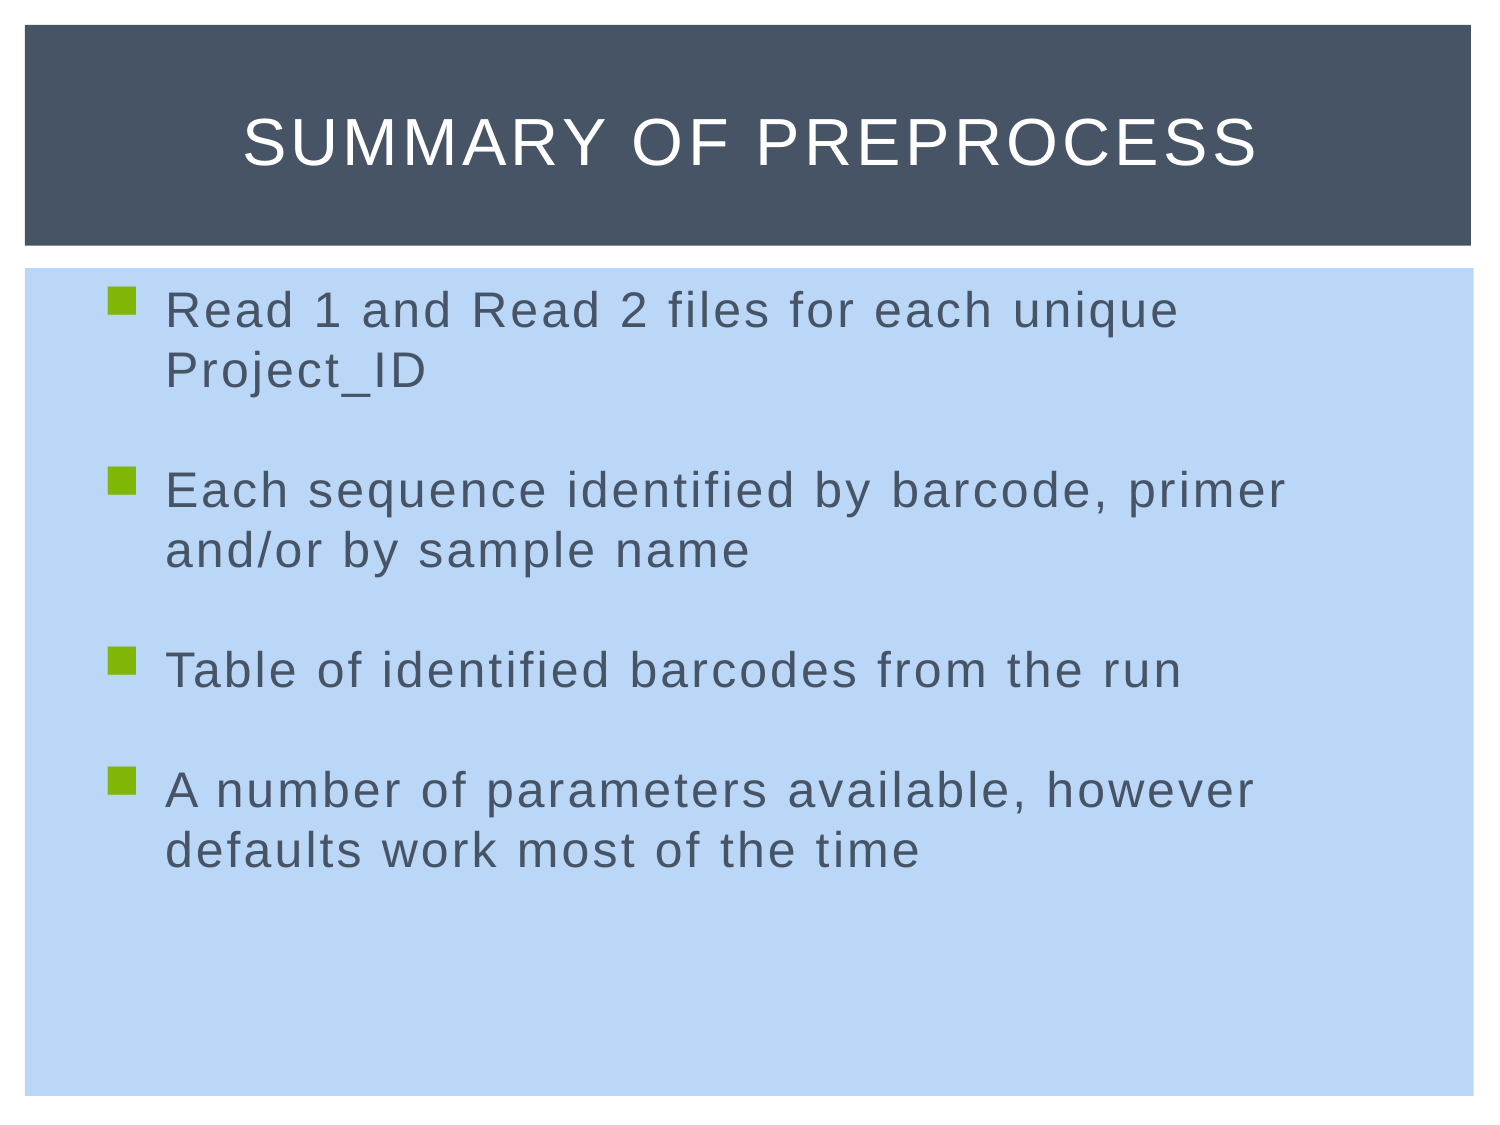

# Summary of preprocess
Read 1 and Read 2 files for each unique Project_ID

Each sequence identified by barcode, primer and/or by sample name
Table of identified barcodes from the run
A number of parameters available, however defaults work most of the time